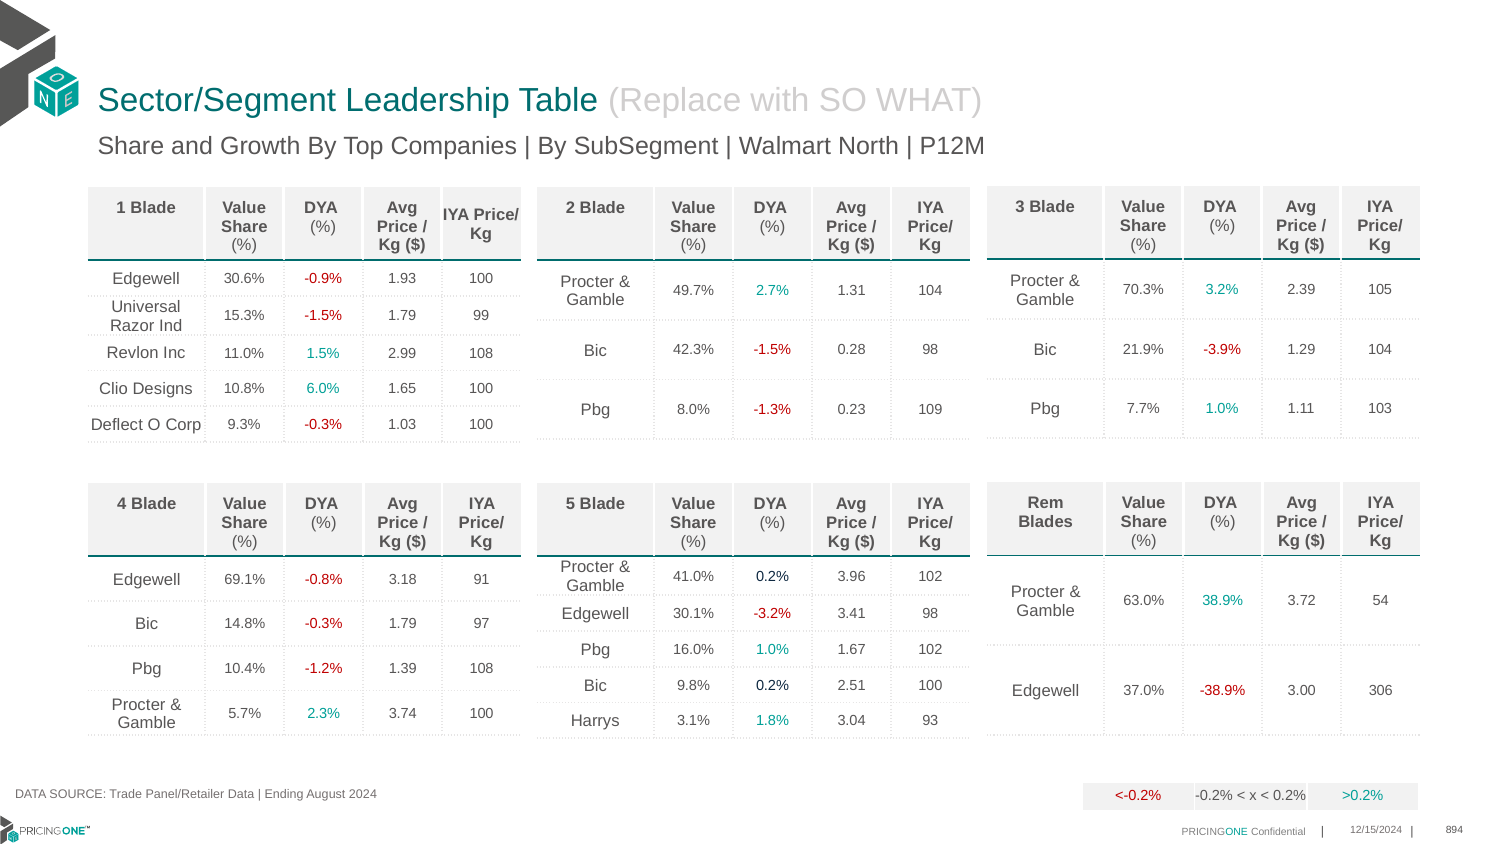

# Sector/Segment Leadership Table (Replace with SO WHAT)
Share and Growth By Top Companies | By SubSegment | Walmart North | P12M
| 3 Blade | Value Share (%) | DYA (%) | Avg Price /Kg ($) | IYA Price/Kg |
| --- | --- | --- | --- | --- |
| Procter & Gamble | 70.3% | 3.2% | 2.39 | 105 |
| Bic | 21.9% | -3.9% | 1.29 | 104 |
| Pbg | 7.7% | 1.0% | 1.11 | 103 |
| 1 Blade | Value Share (%) | DYA (%) | Avg Price /Kg ($) | IYA Price/ Kg |
| --- | --- | --- | --- | --- |
| Edgewell | 30.6% | -0.9% | 1.93 | 100 |
| Universal Razor Ind | 15.3% | -1.5% | 1.79 | 99 |
| Revlon Inc | 11.0% | 1.5% | 2.99 | 108 |
| Clio Designs | 10.8% | 6.0% | 1.65 | 100 |
| Deflect O Corp | 9.3% | -0.3% | 1.03 | 100 |
| 2 Blade | Value Share (%) | DYA (%) | Avg Price /Kg ($) | IYA Price/Kg |
| --- | --- | --- | --- | --- |
| Procter & Gamble | 49.7% | 2.7% | 1.31 | 104 |
| Bic | 42.3% | -1.5% | 0.28 | 98 |
| Pbg | 8.0% | -1.3% | 0.23 | 109 |
| Rem Blades | Value Share (%) | DYA (%) | Avg Price /Kg ($) | IYA Price/Kg |
| --- | --- | --- | --- | --- |
| Procter & Gamble | 63.0% | 38.9% | 3.72 | 54 |
| Edgewell | 37.0% | -38.9% | 3.00 | 306 |
| 4 Blade | Value Share (%) | DYA (%) | Avg Price /Kg ($) | IYA Price/Kg |
| --- | --- | --- | --- | --- |
| Edgewell | 69.1% | -0.8% | 3.18 | 91 |
| Bic | 14.8% | -0.3% | 1.79 | 97 |
| Pbg | 10.4% | -1.2% | 1.39 | 108 |
| Procter & Gamble | 5.7% | 2.3% | 3.74 | 100 |
| 5 Blade | Value Share (%) | DYA (%) | Avg Price /Kg ($) | IYA Price/Kg |
| --- | --- | --- | --- | --- |
| Procter & Gamble | 41.0% | 0.2% | 3.96 | 102 |
| Edgewell | 30.1% | -3.2% | 3.41 | 98 |
| Pbg | 16.0% | 1.0% | 1.67 | 102 |
| Bic | 9.8% | 0.2% | 2.51 | 100 |
| Harrys | 3.1% | 1.8% | 3.04 | 93 |
DATA SOURCE: Trade Panel/Retailer Data | Ending August 2024
| <-0.2% | -0.2% < x < 0.2% | >0.2% |
| --- | --- | --- |

12/15/2024
894